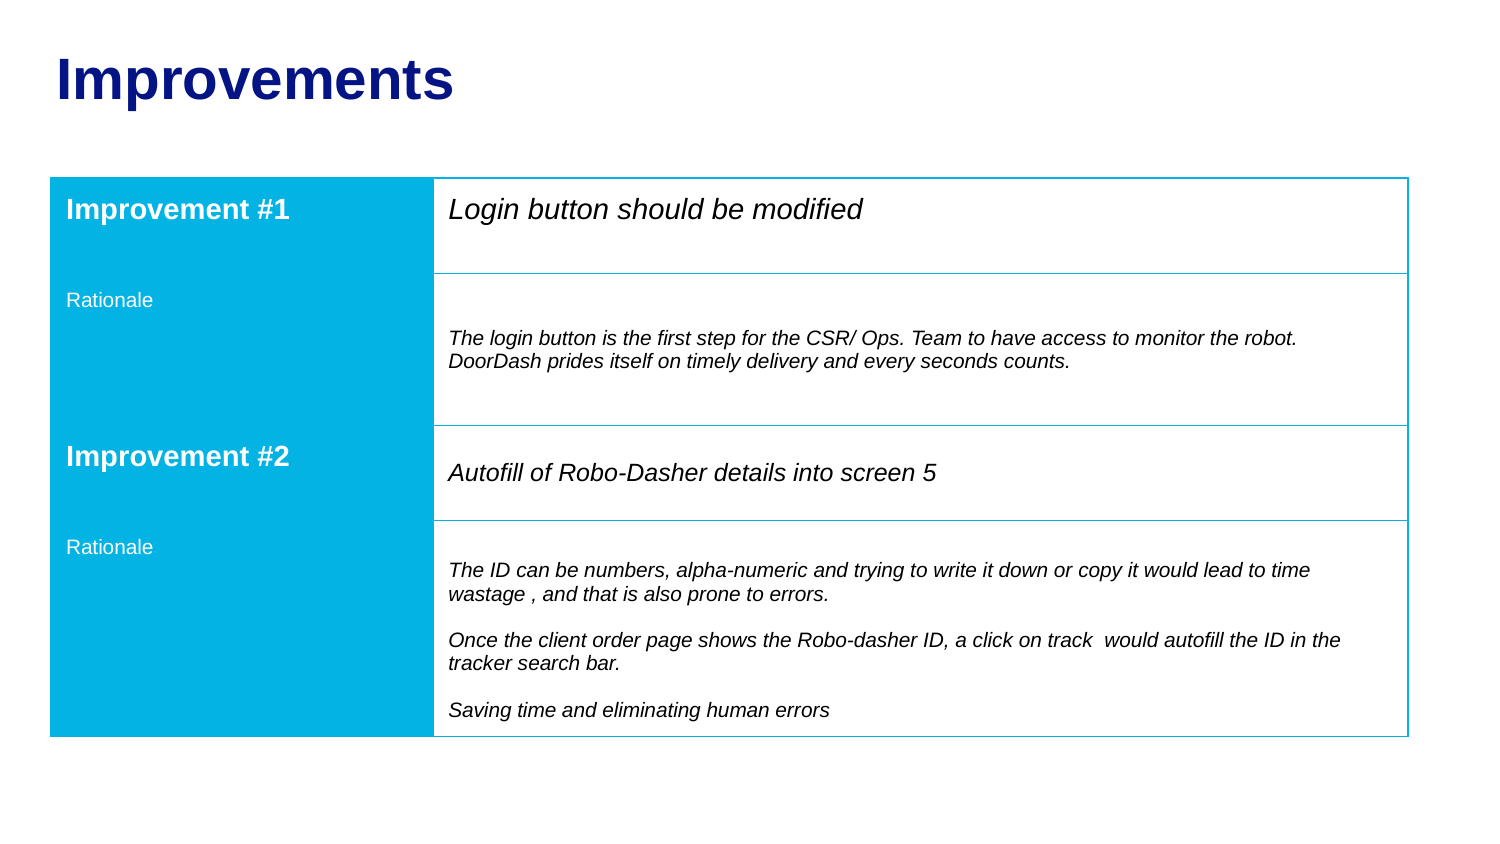

# Improvements
| Improvement #1 | Login button should be modified |
| --- | --- |
| Rationale | The login button is the first step for the CSR/ Ops. Team to have access to monitor the robot. DoorDash prides itself on timely delivery and every seconds counts. |
| Improvement #2 | Autofill of Robo-Dasher details into screen 5 |
| Rationale | The ID can be numbers, alpha-numeric and trying to write it down or copy it would lead to time wastage , and that is also prone to errors. Once the client order page shows the Robo-dasher ID, a click on track would autofill the ID in the tracker search bar. Saving time and eliminating human errors |